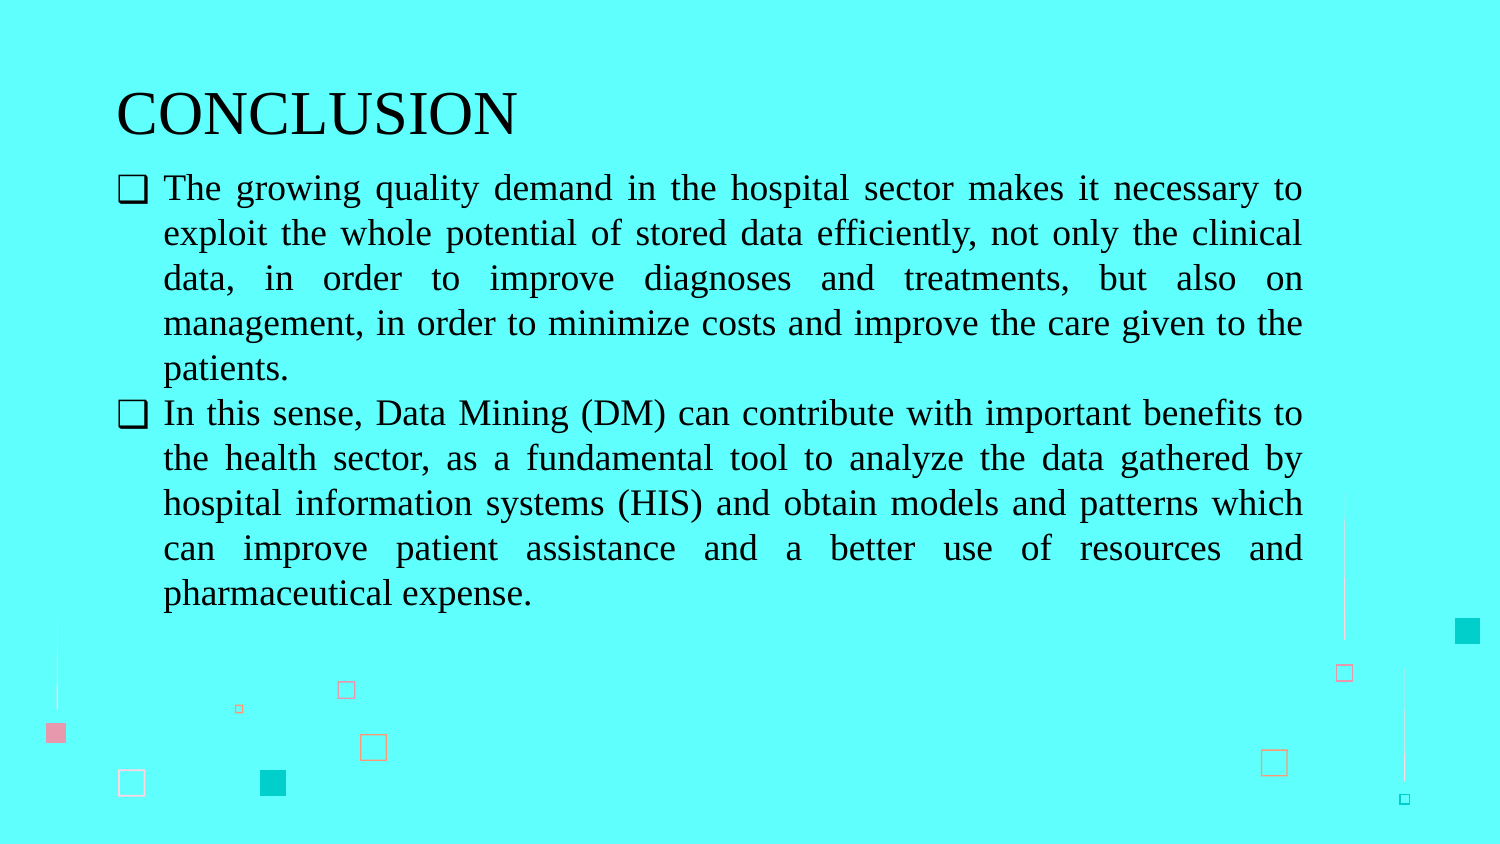

# CONCLUSION
The growing quality demand in the hospital sector makes it necessary to exploit the whole potential of stored data efficiently, not only the clinical data, in order to improve diagnoses and treatments, but also on management, in order to minimize costs and improve the care given to the patients.
In this sense, Data Mining (DM) can contribute with important benefits to the health sector, as a fundamental tool to analyze the data gathered by hospital information systems (HIS) and obtain models and patterns which can improve patient assistance and a better use of resources and pharmaceutical expense.